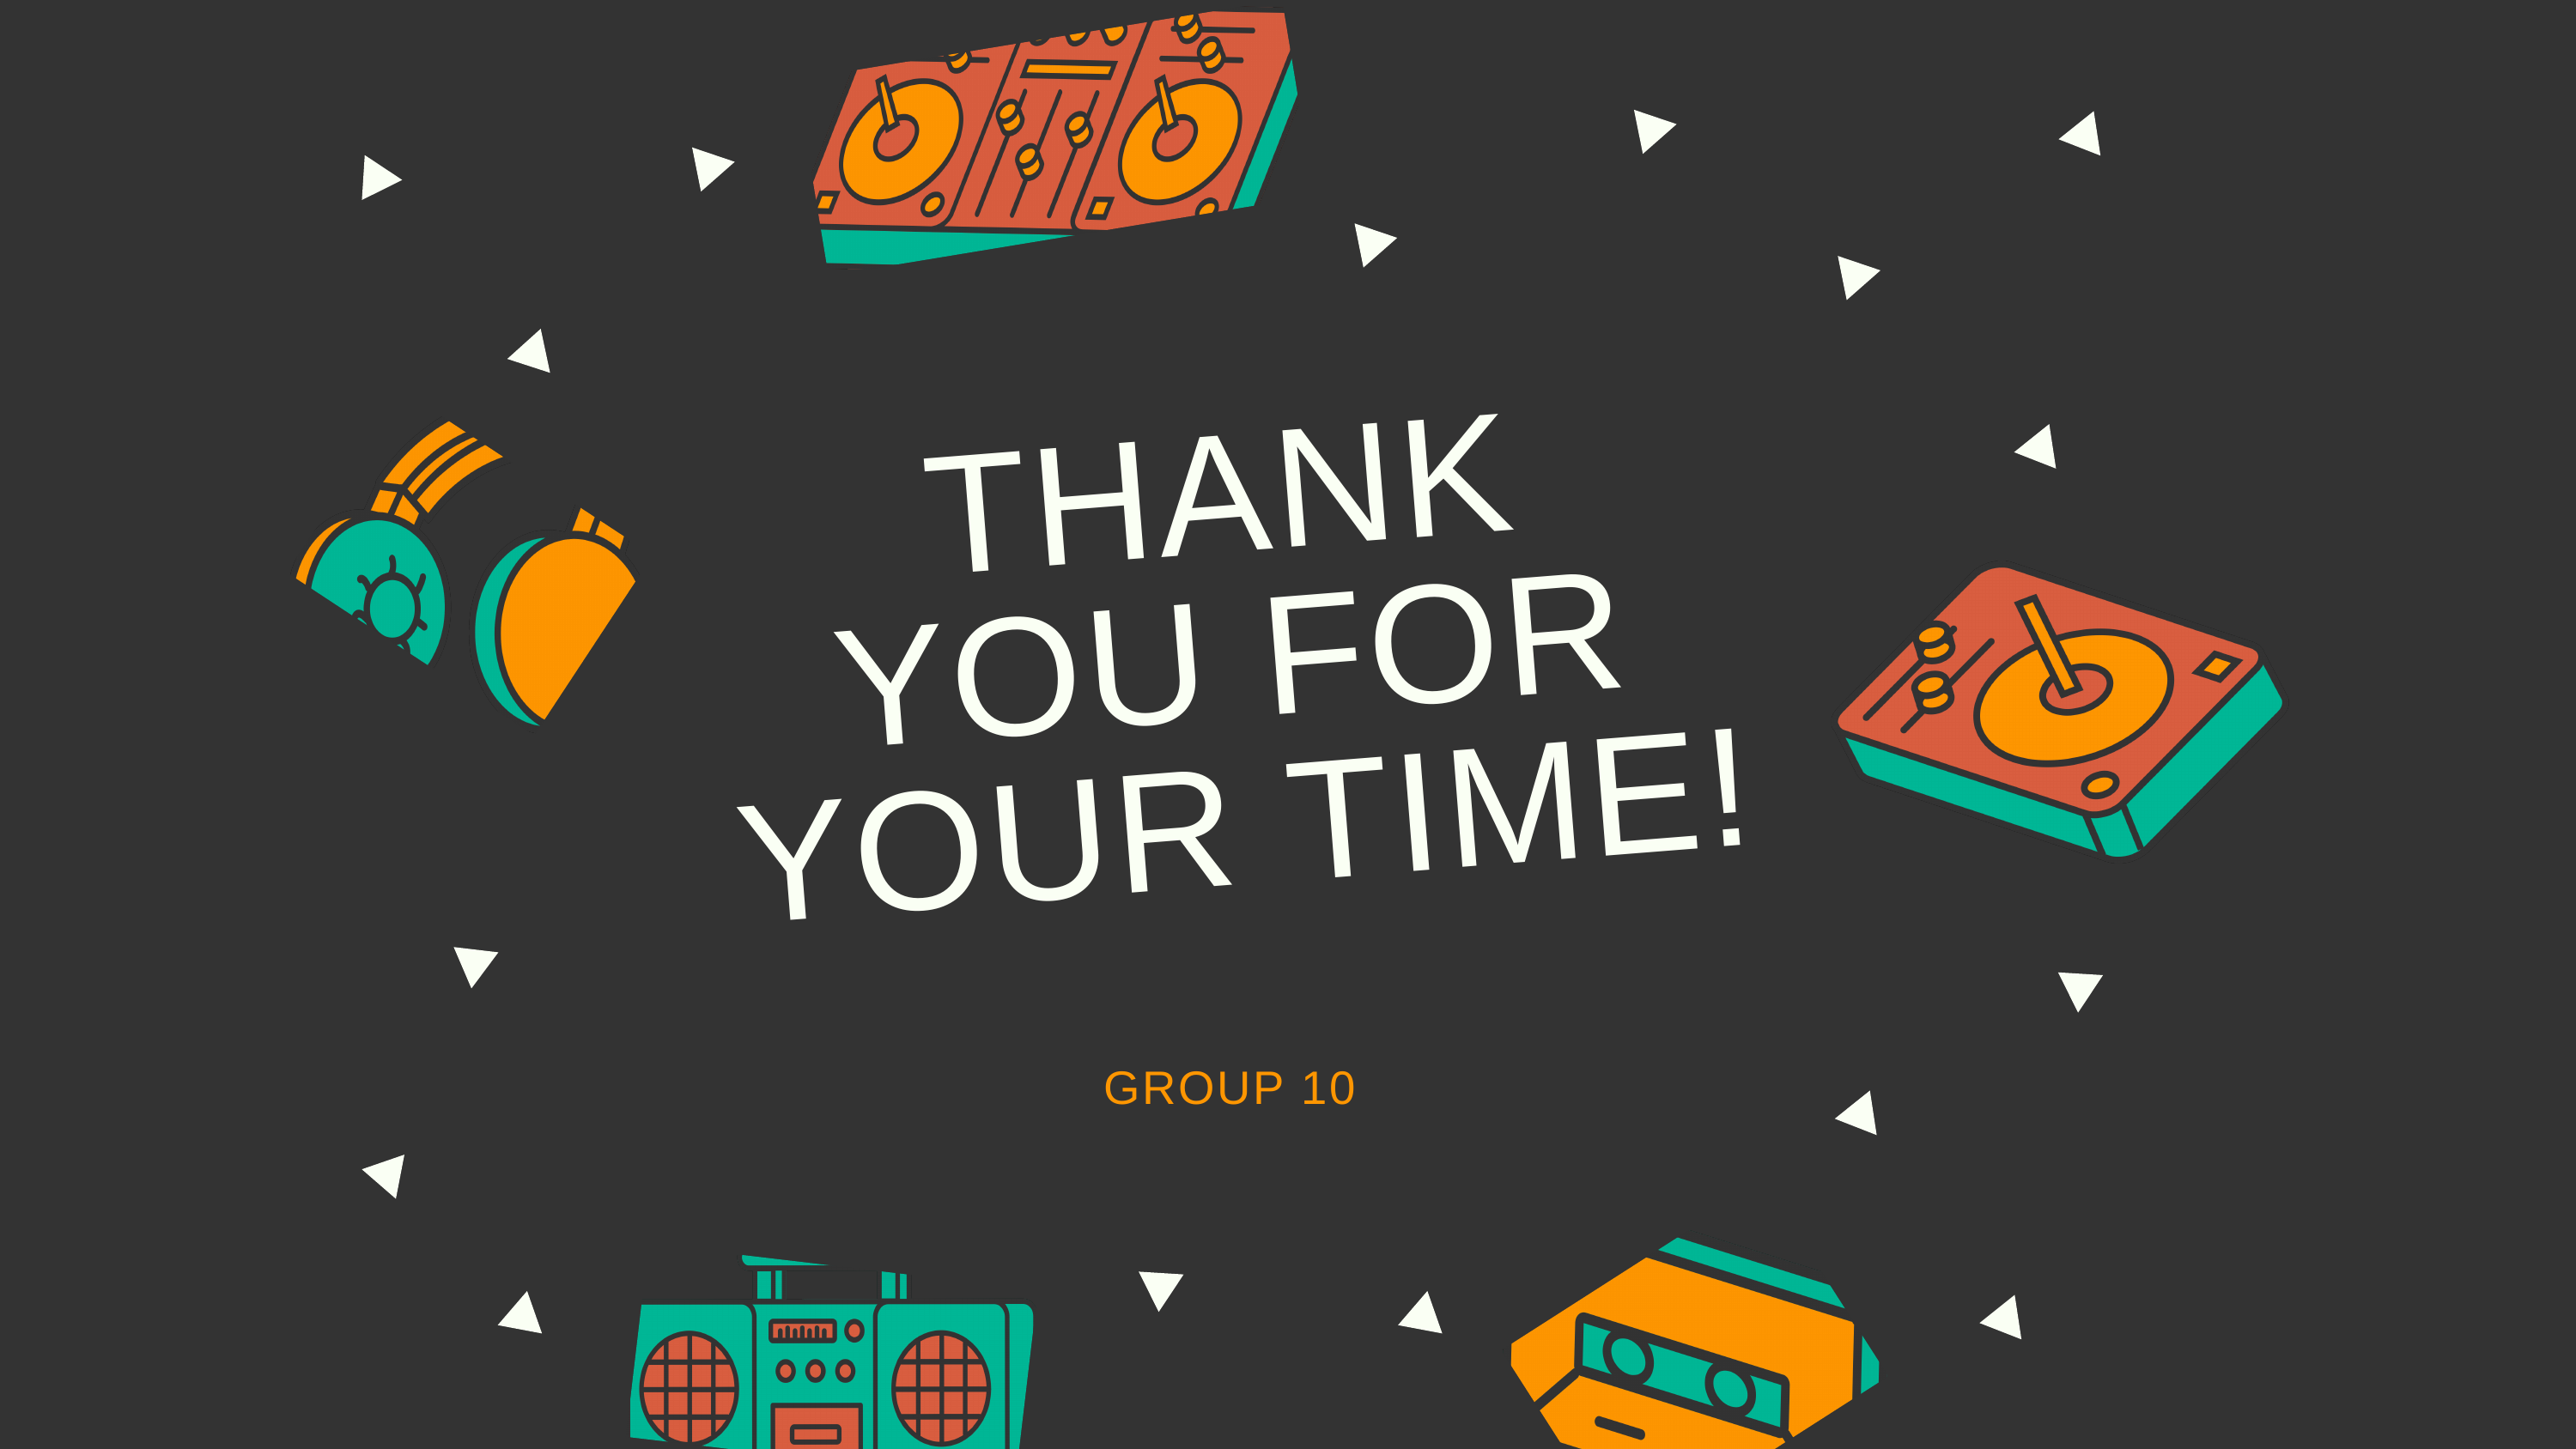

THANK
YOU FOR YOUR TIME!
GROUP 10